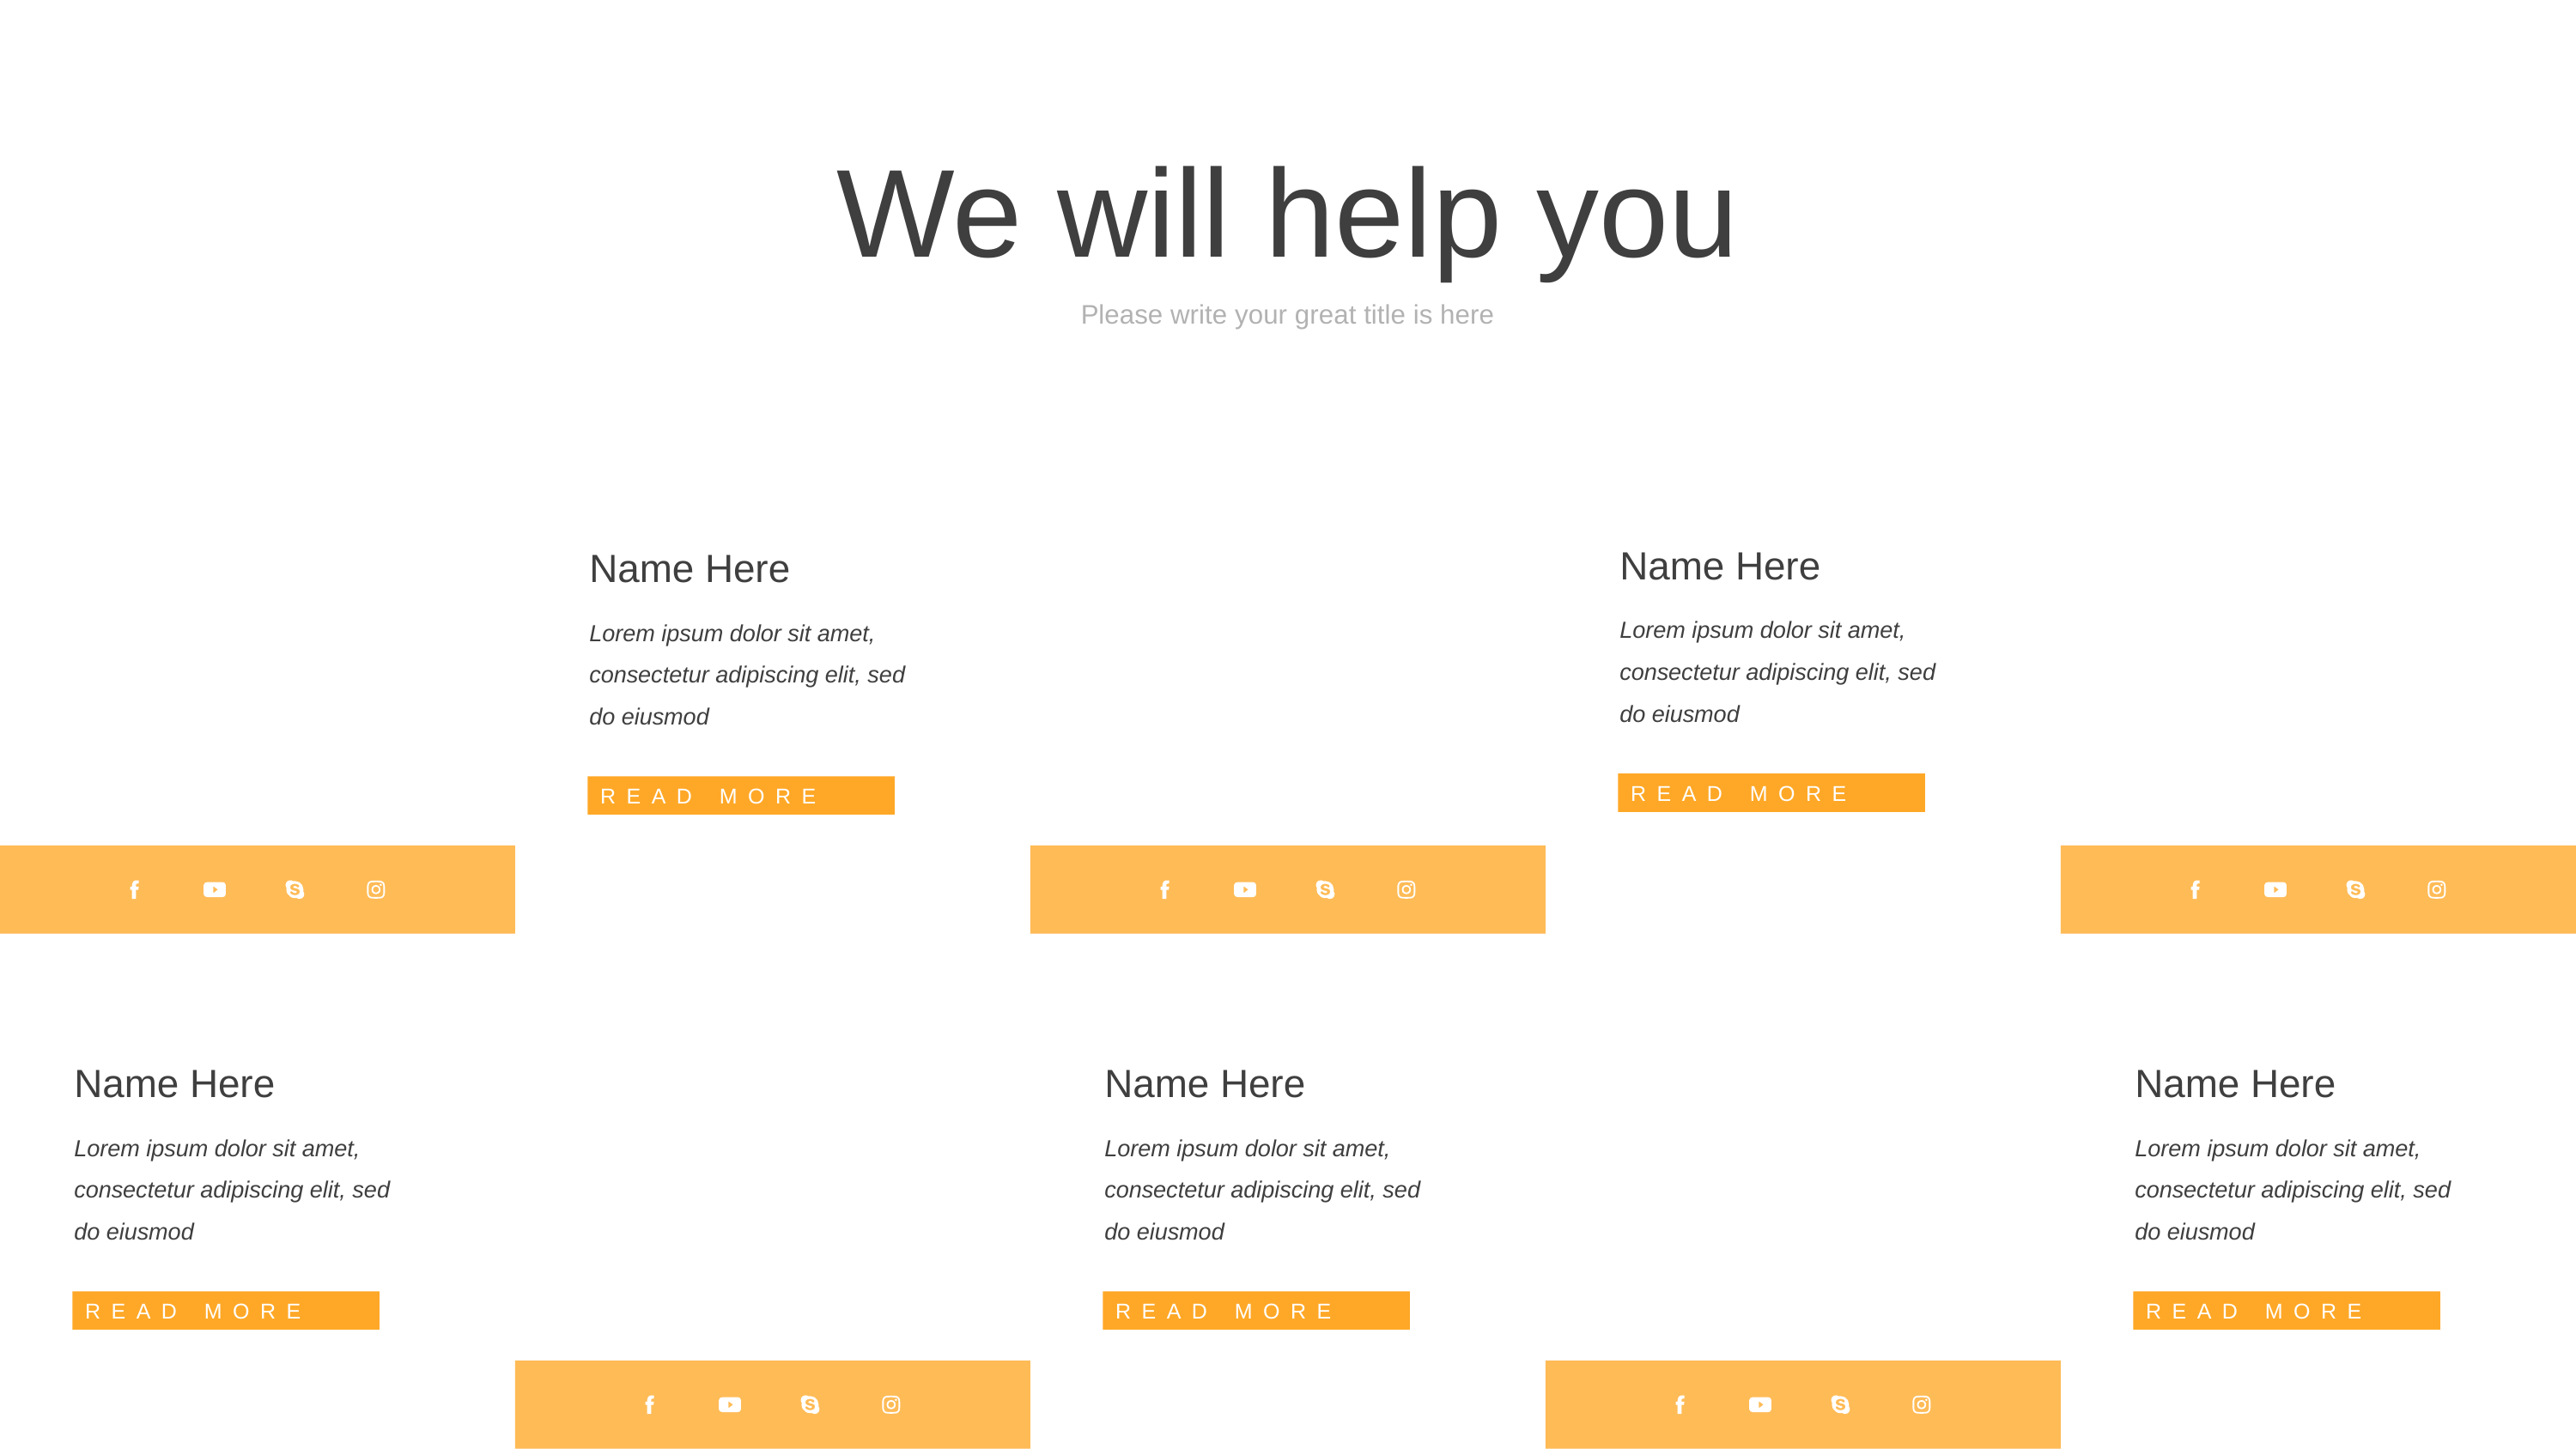

We will help you
Please write your great title is here

Name Here
Name Here
Lorem ipsum dolor sit amet, consectetur adipiscing elit, sed do eiusmod
Lorem ipsum dolor sit amet, consectetur adipiscing elit, sed do eiusmod
READ MORE
READ MORE

Name Here
Name Here
Name Here
Lorem ipsum dolor sit amet, consectetur adipiscing elit, sed do eiusmod
Lorem ipsum dolor sit amet, consectetur adipiscing elit, sed do eiusmod
Lorem ipsum dolor sit amet, consectetur adipiscing elit, sed do eiusmod
READ MORE
READ MORE
READ MORE